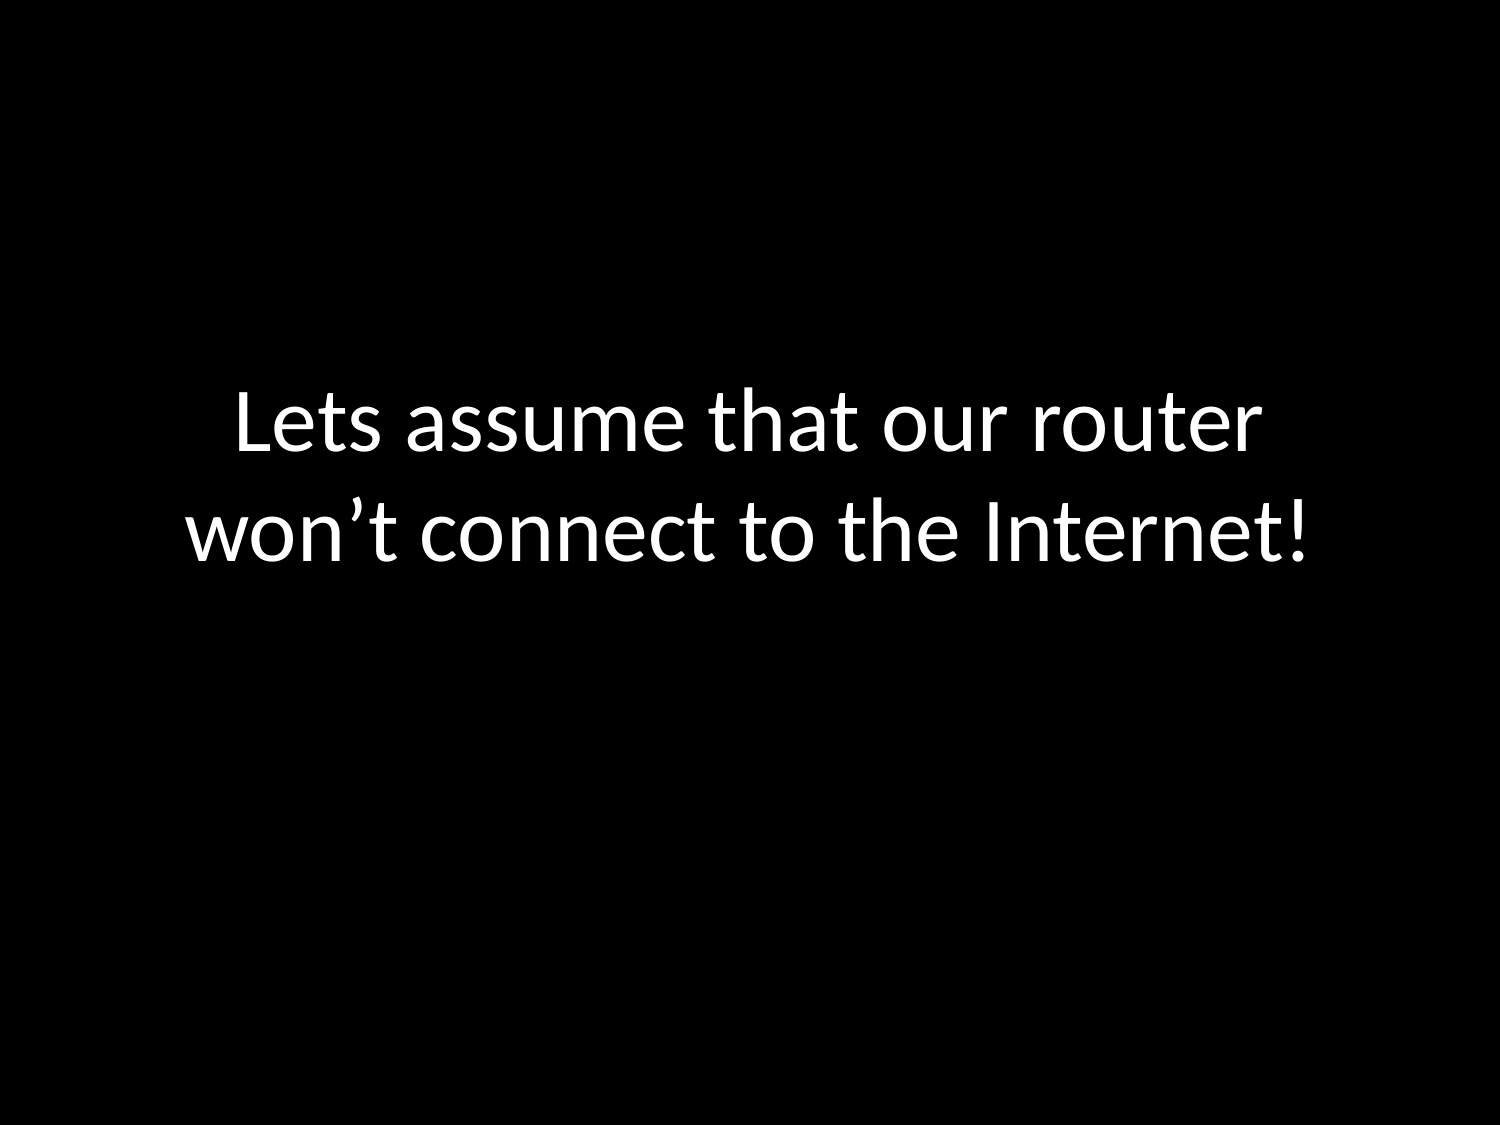

# Lets assume that our router won’t connect to the Internet!